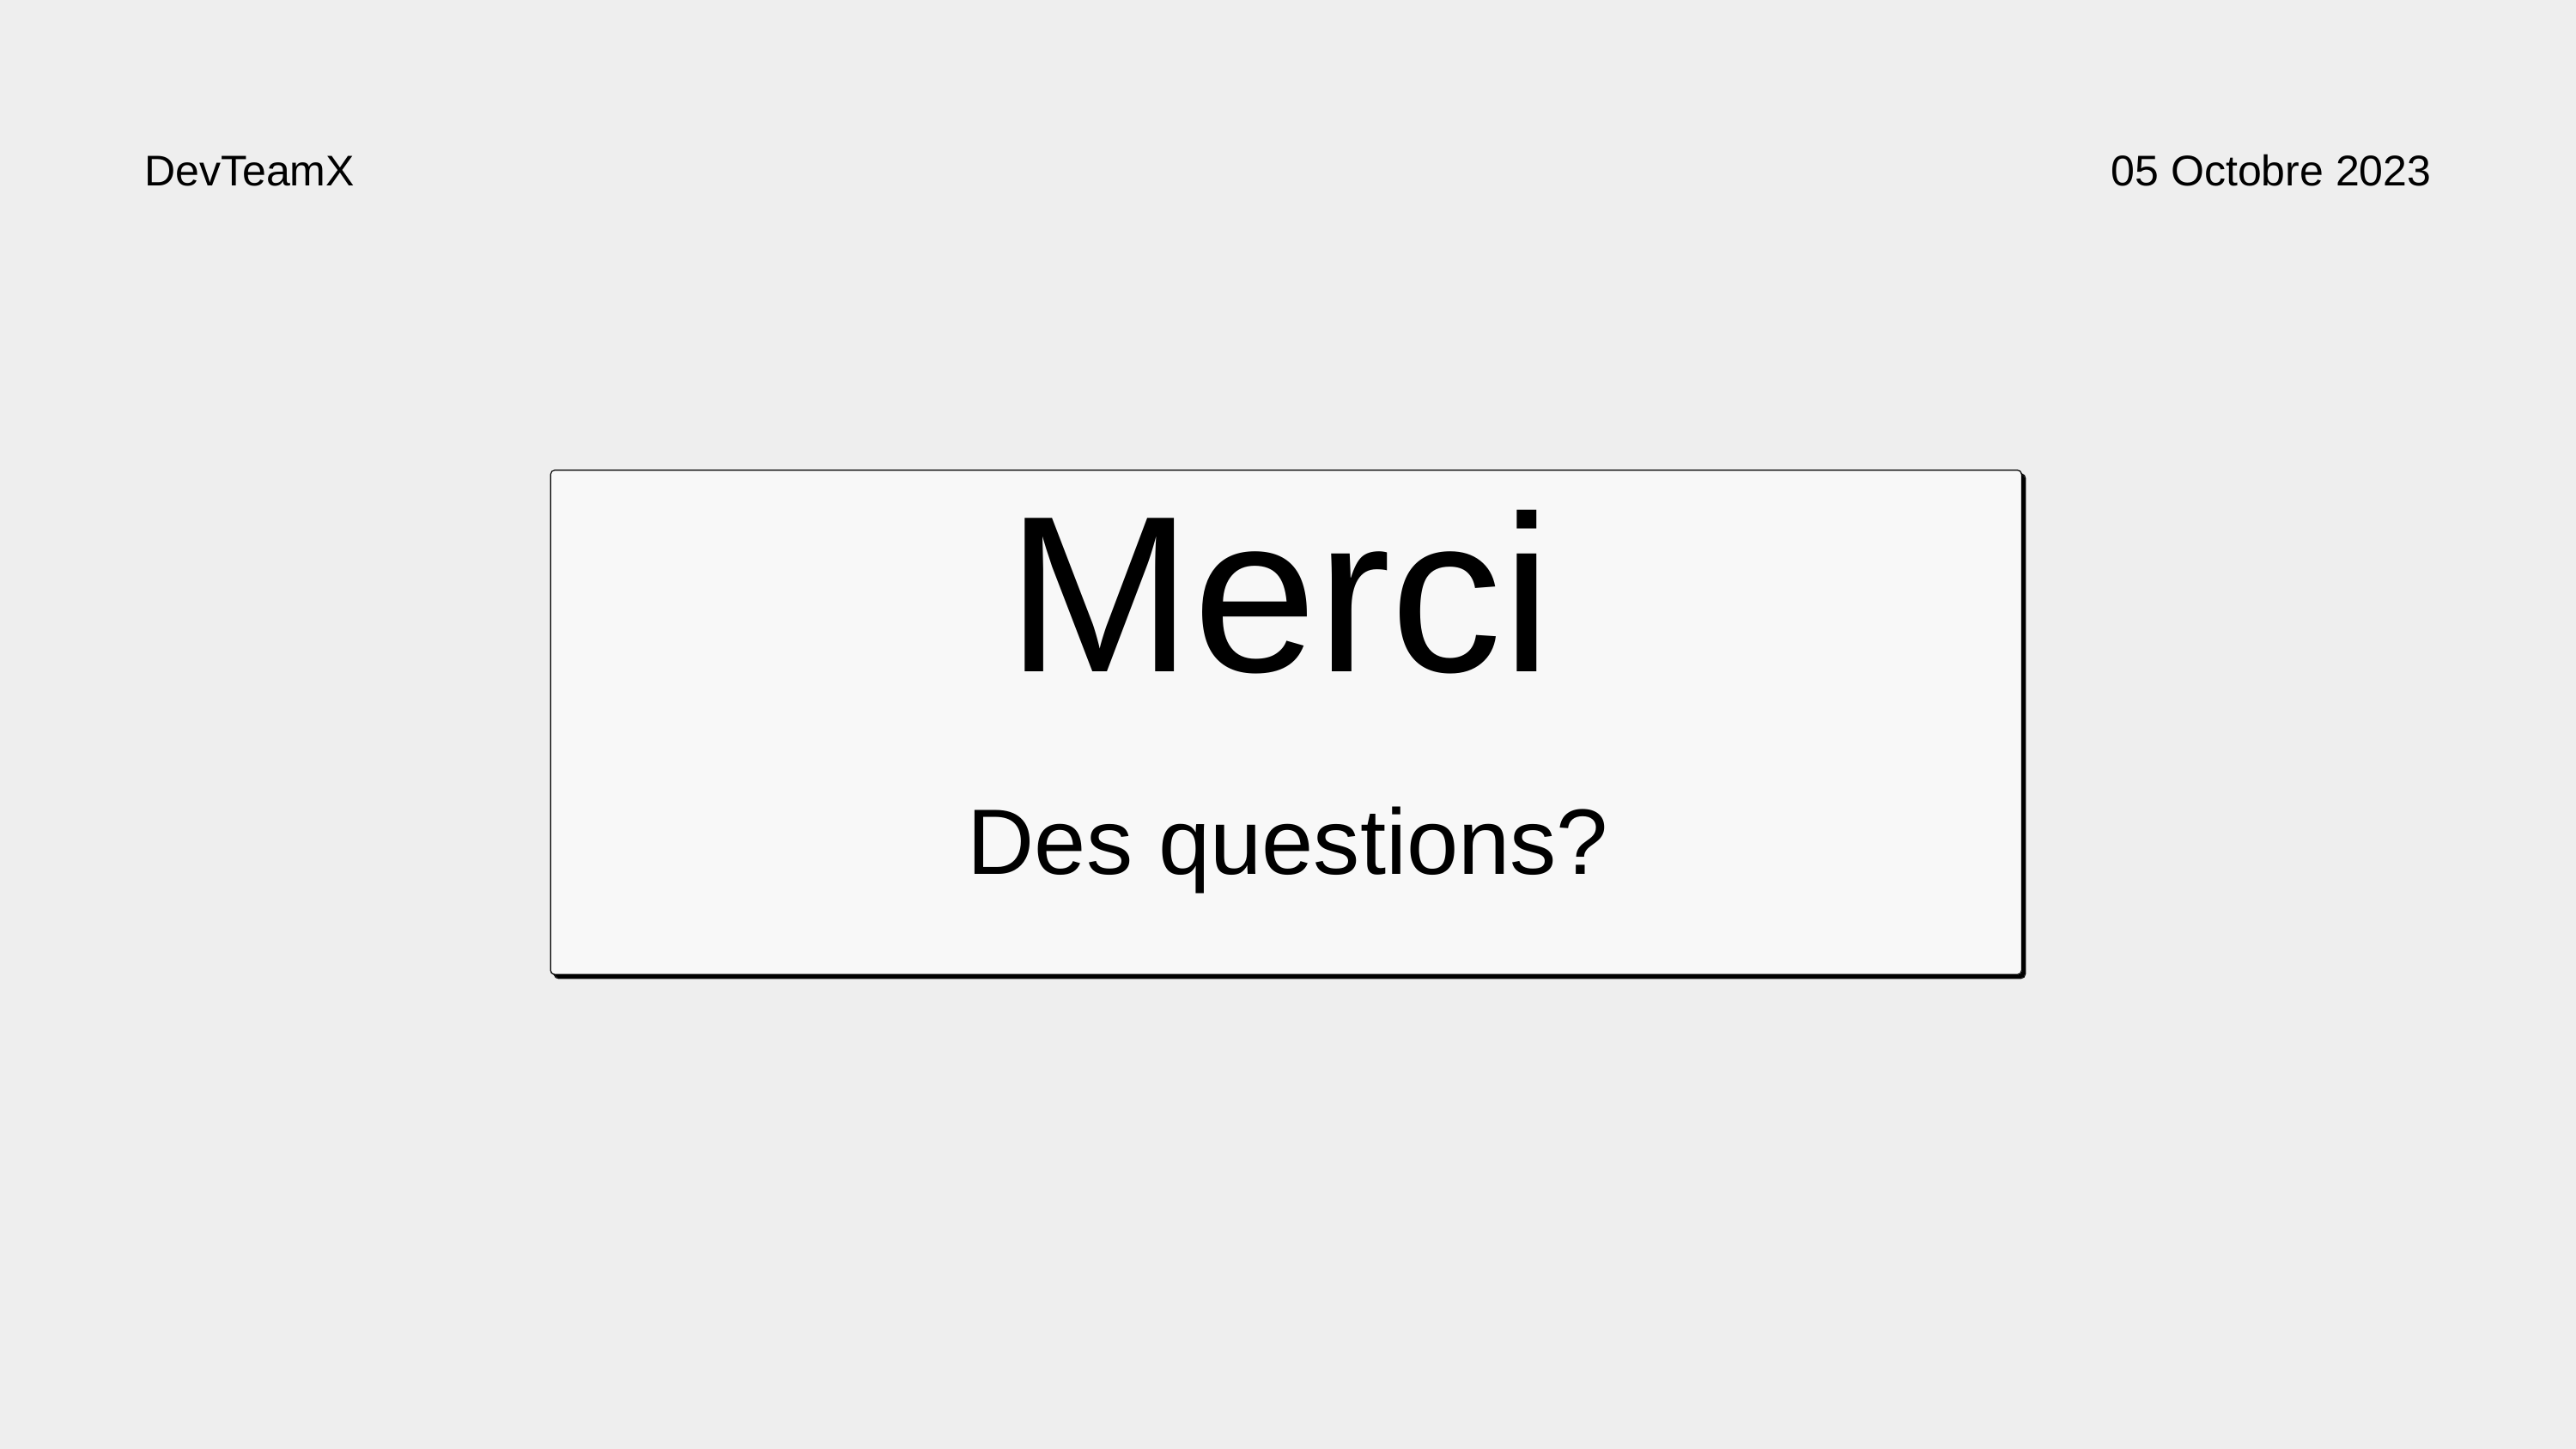

DevTeamX
05 Octobre 2023

Merci
Des questions?